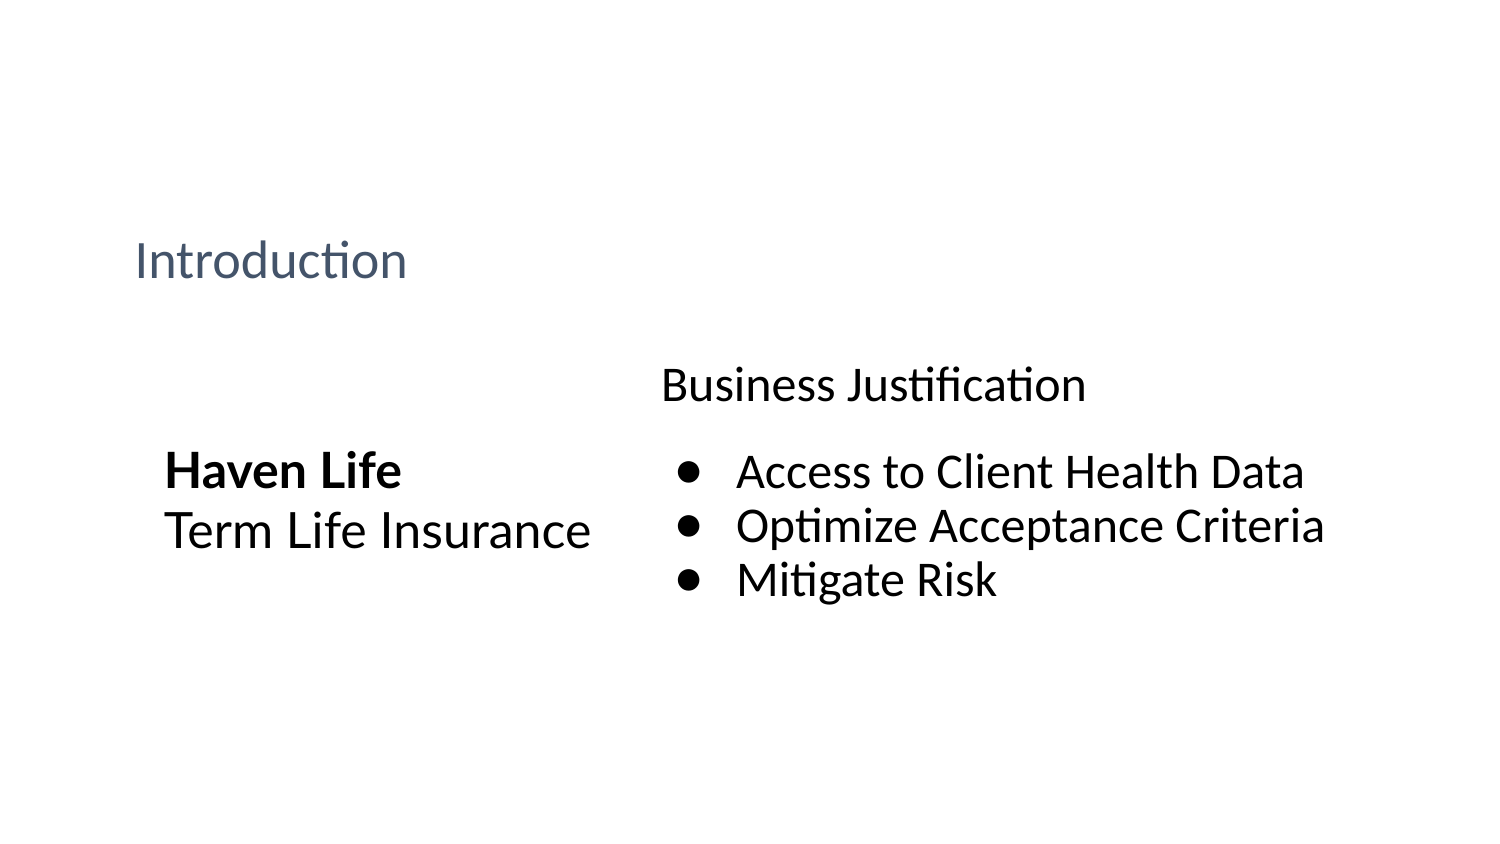

# Introduction
Haven Life
Term Life Insurance

Business Justification
Access to Client Health Data
Optimize Acceptance Criteria
Mitigate Risk